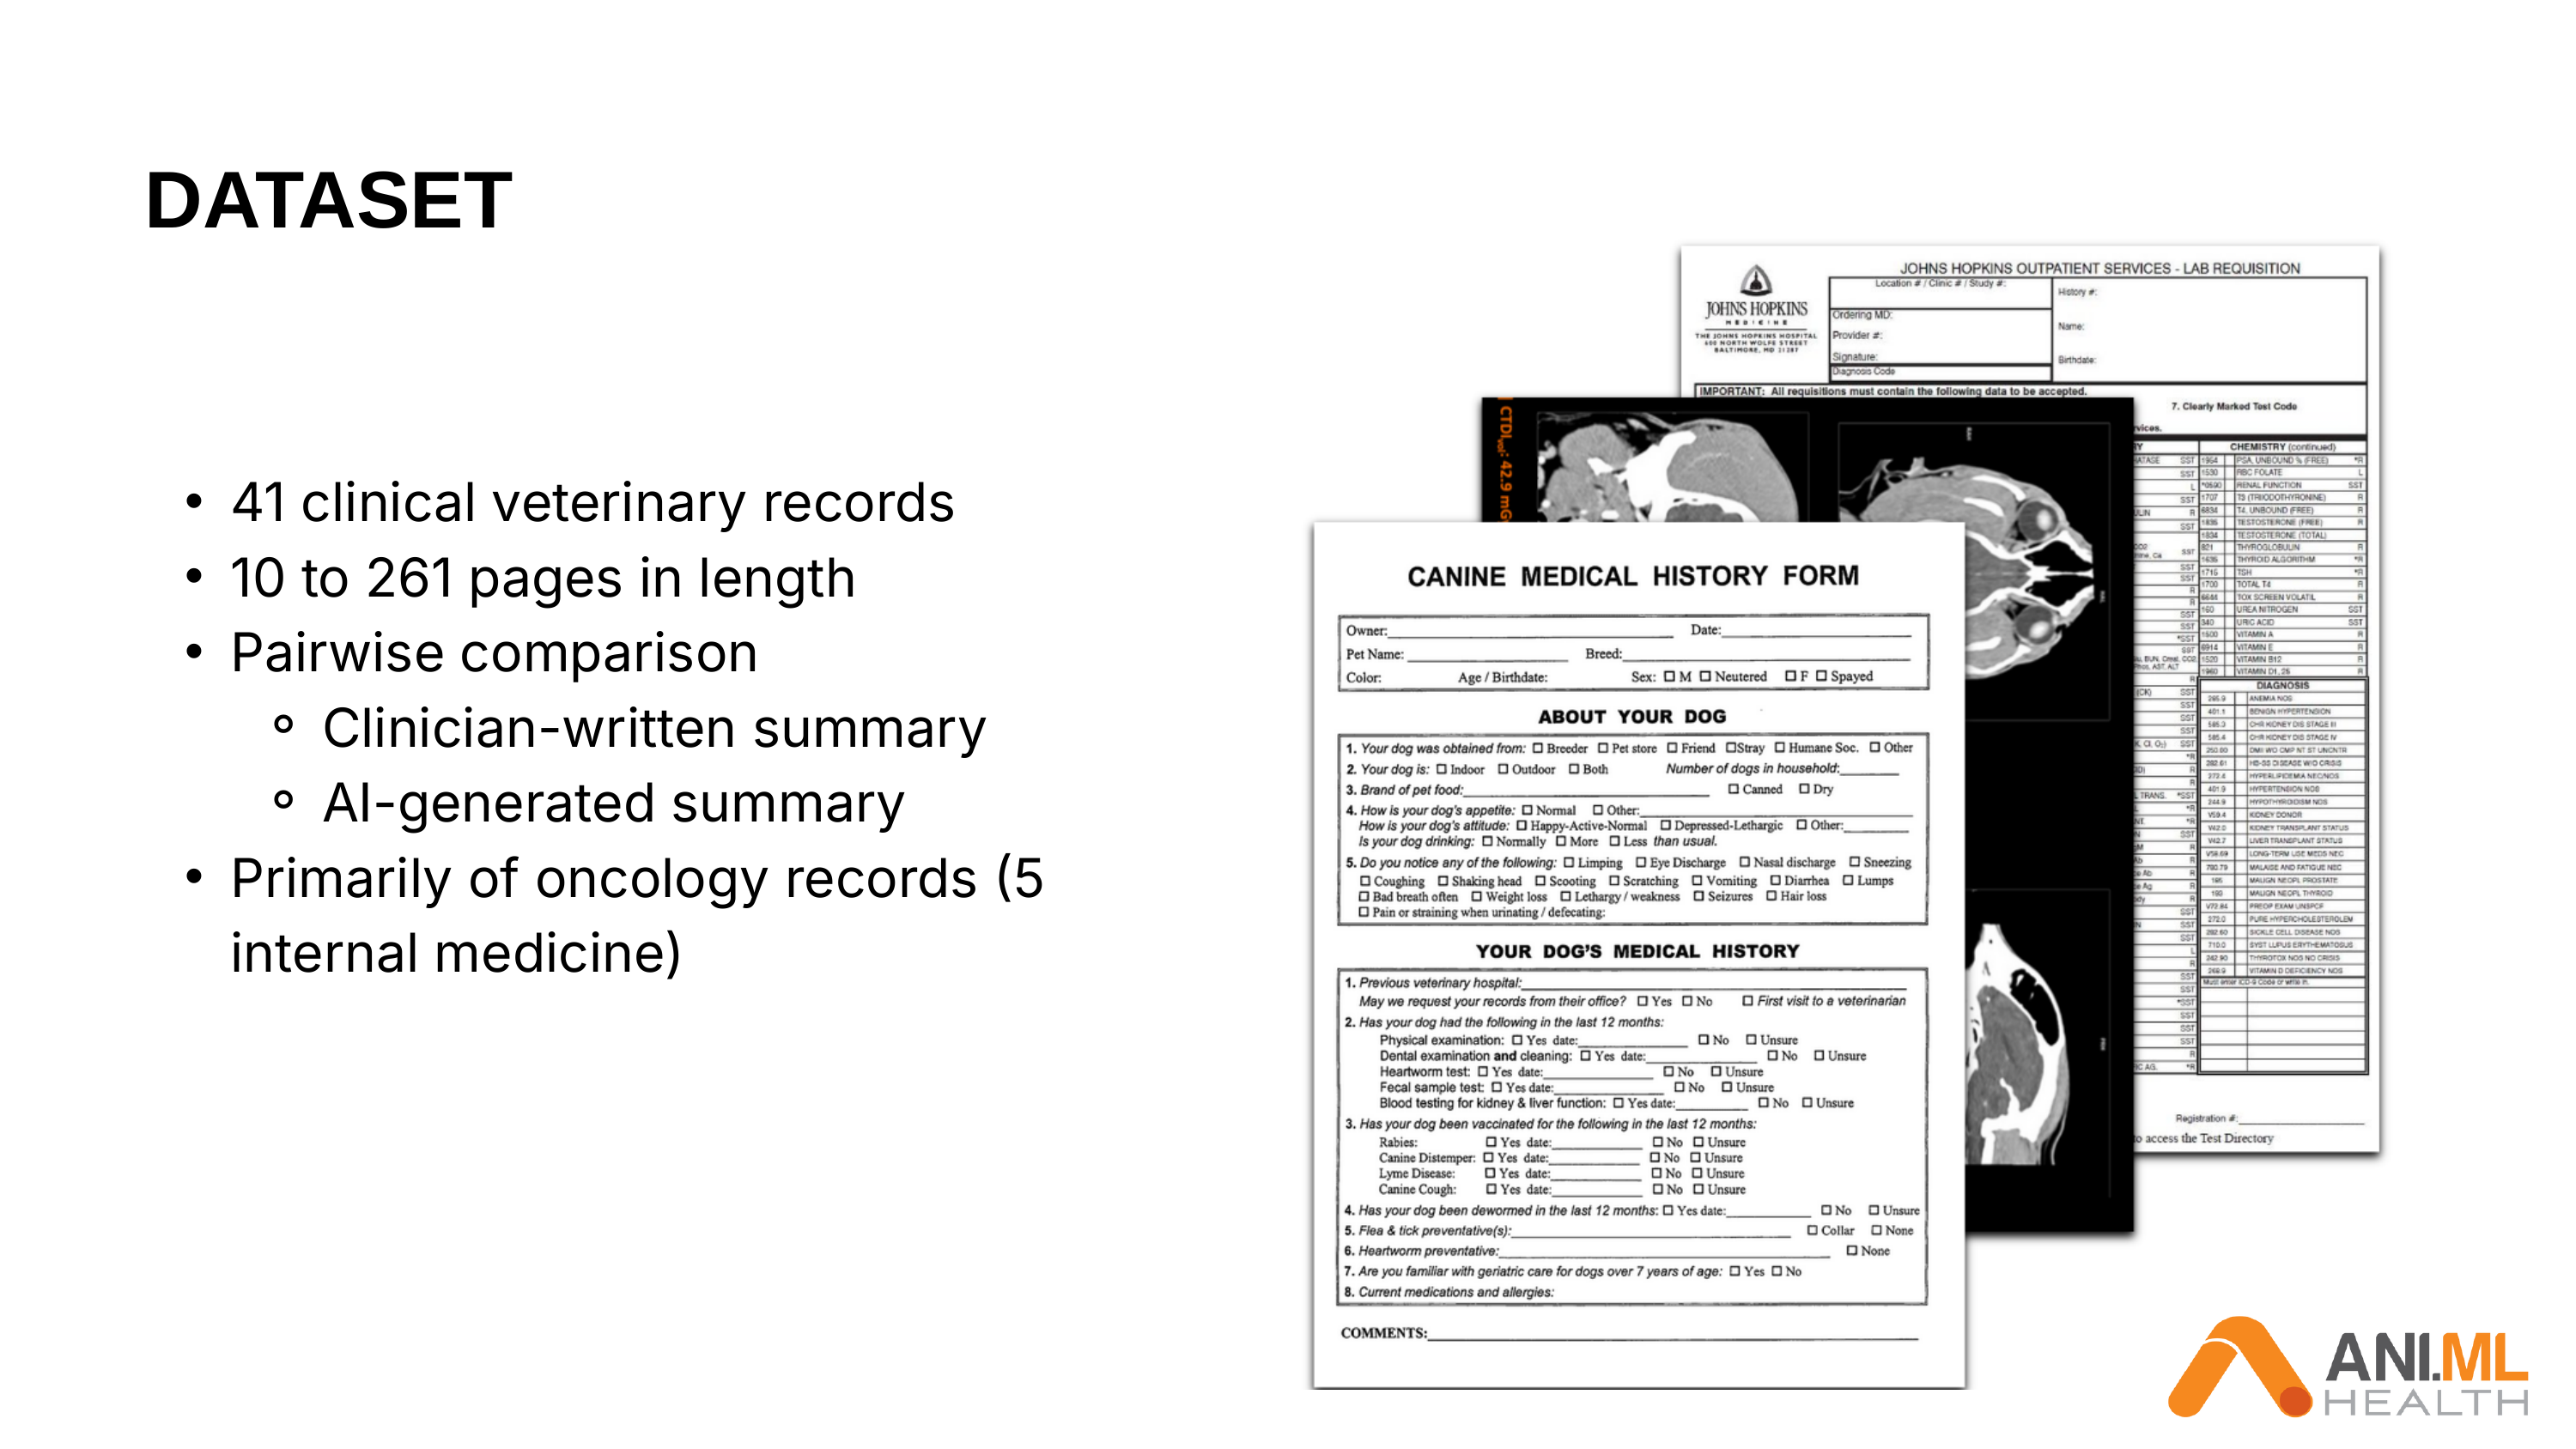

DATASET

41 clinical veterinary records
10 to 261 pages in length
Pairwise comparison
Clinician-written summary
AI-generated summary
Primarily of oncology records (5 internal medicine)